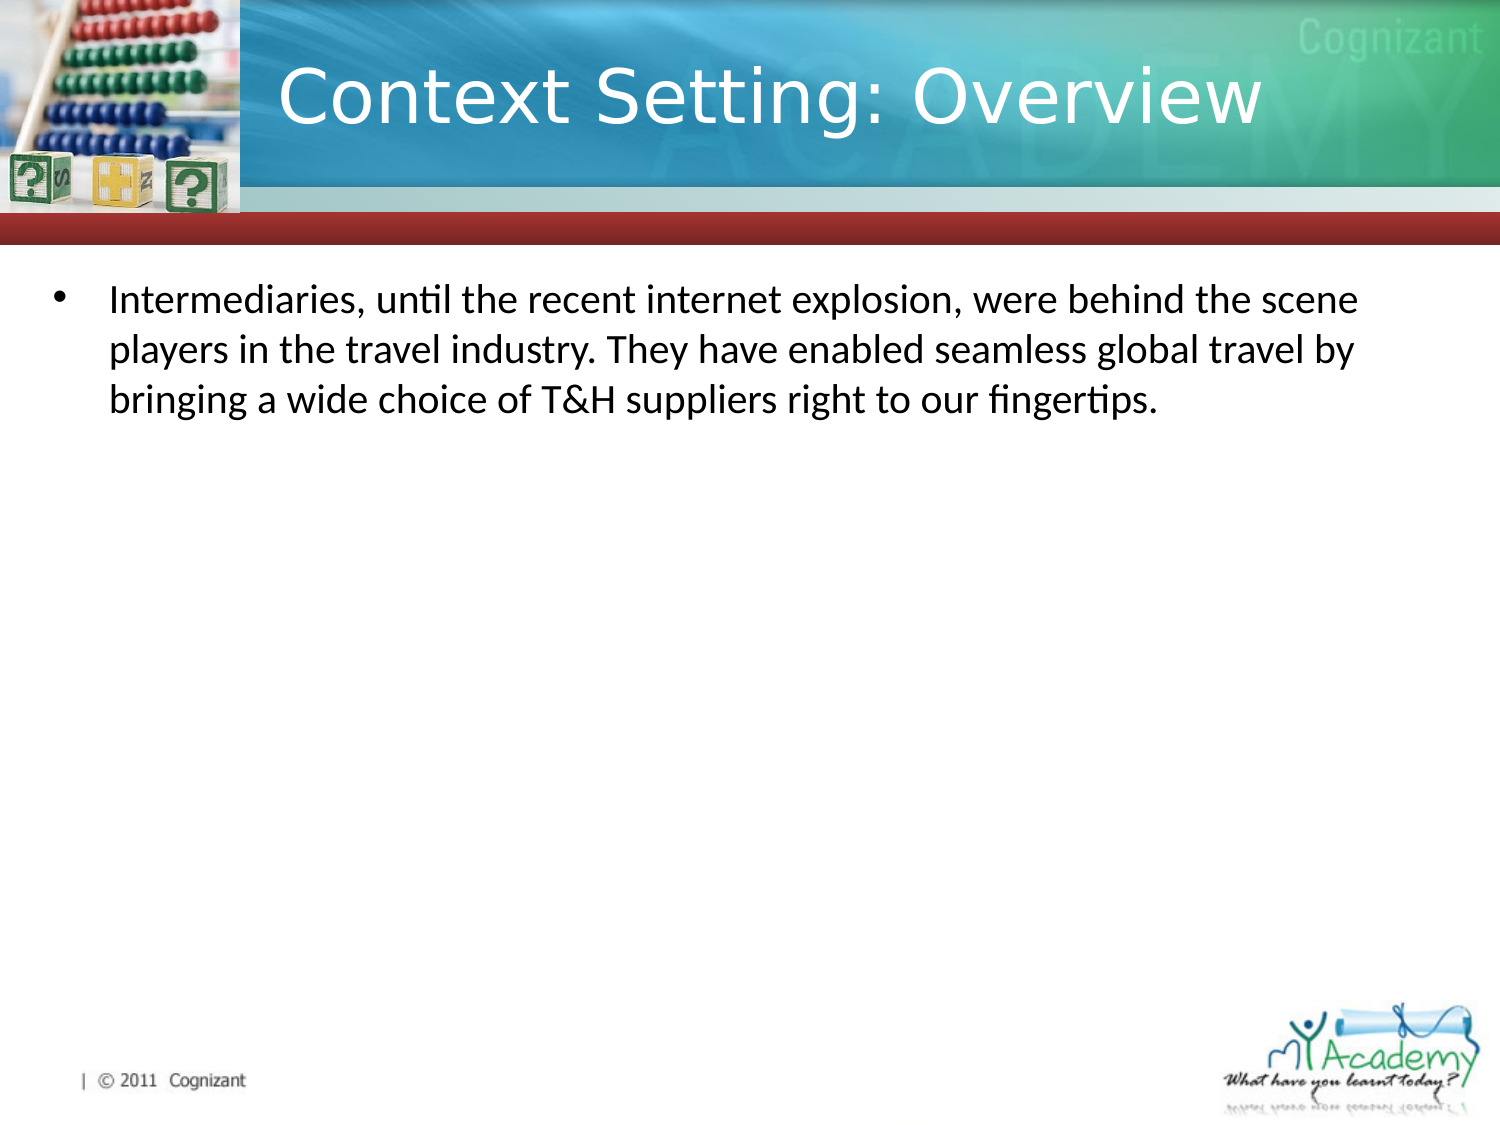

# Context Setting: Overview
Intermediaries, until the recent internet explosion, were behind the scene players in the travel industry. They have enabled seamless global travel by bringing a wide choice of T&H suppliers right to our fingertips.